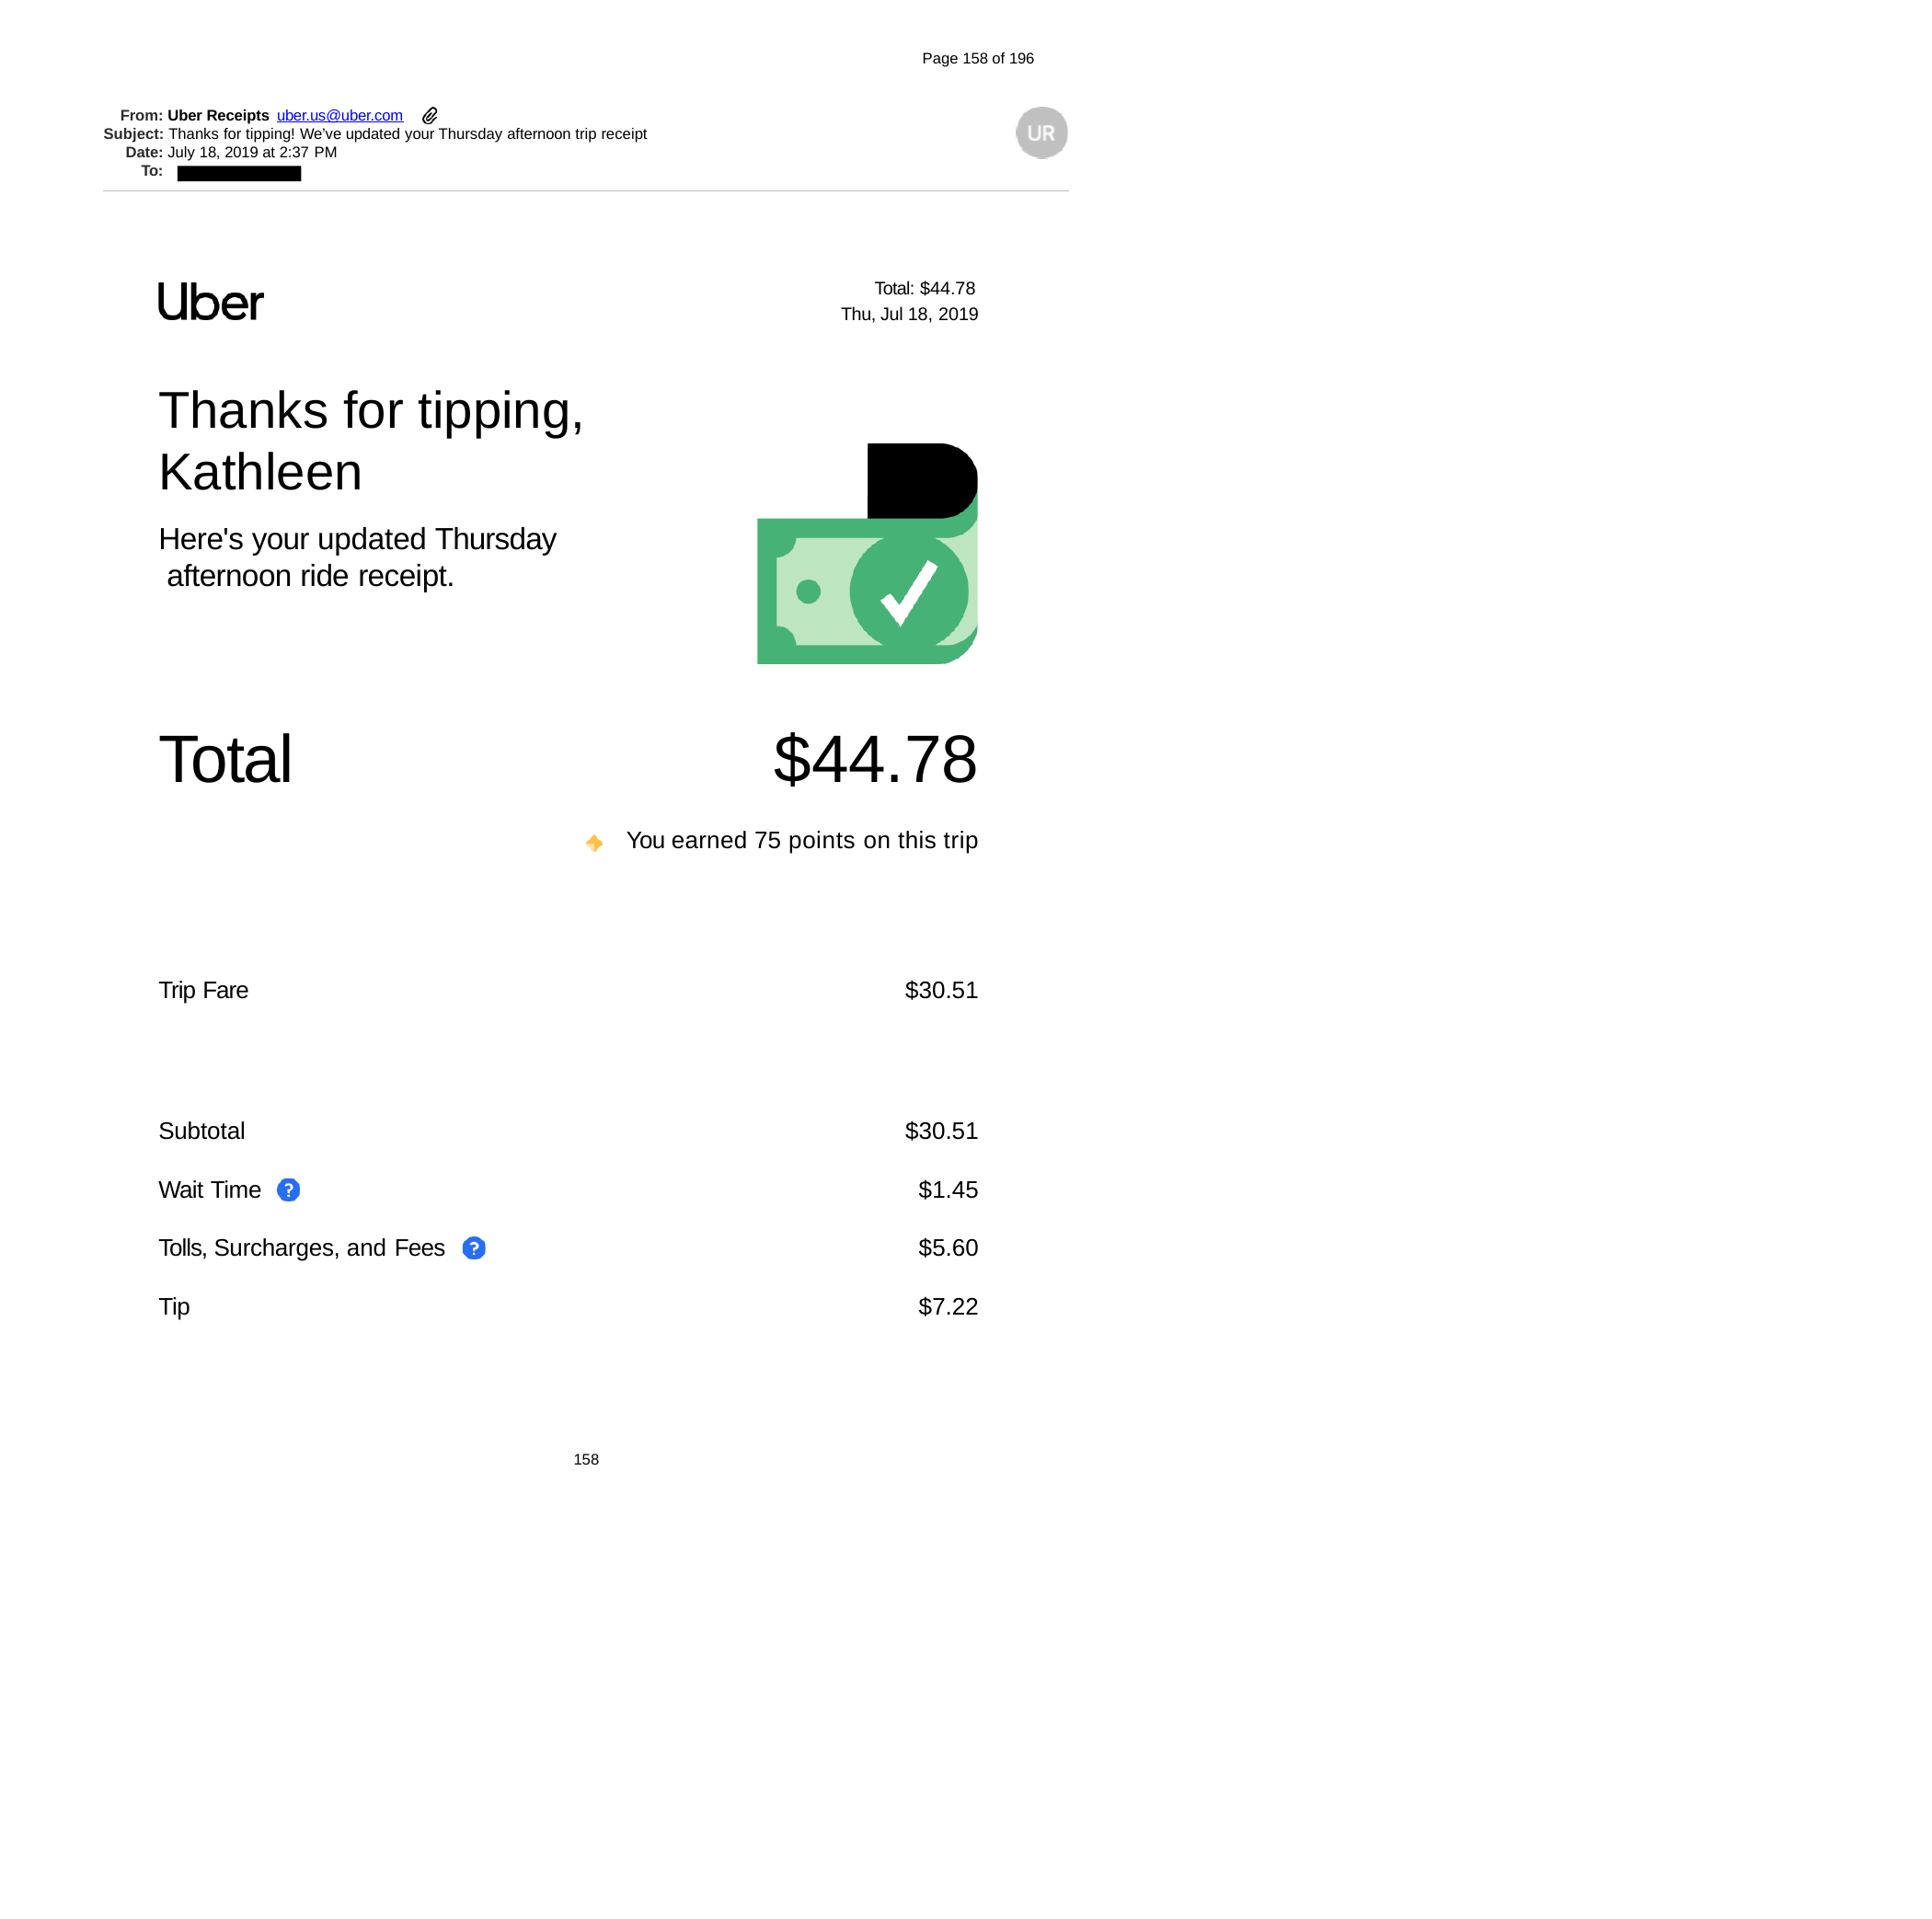

Page 158 of 196
From: Uber Receipts uber.us@uber.com
Subject: Thanks for tipping! We’ve updated your Thursday afternoon trip receipt
Date: July 18, 2019 at 2:37 PM
To:

Total: $44.78

|  | Thu, Jul 18, 2019 |
| --- | --- |
| Thanks for tipping, |  |
| Kathleen |  |
| Here's your updated Thursday afternoon ride receipt. |  |
| Total | $44.78 |
|  | You earned 75 points on this trip |
| Trip Fare | $30.51 |
| Subtotal | $30.51 |
| Wait Time | $1.45 |
| Tolls, Surcharges, and Fees | $5.60 |
| Tip | $7.22 |

158